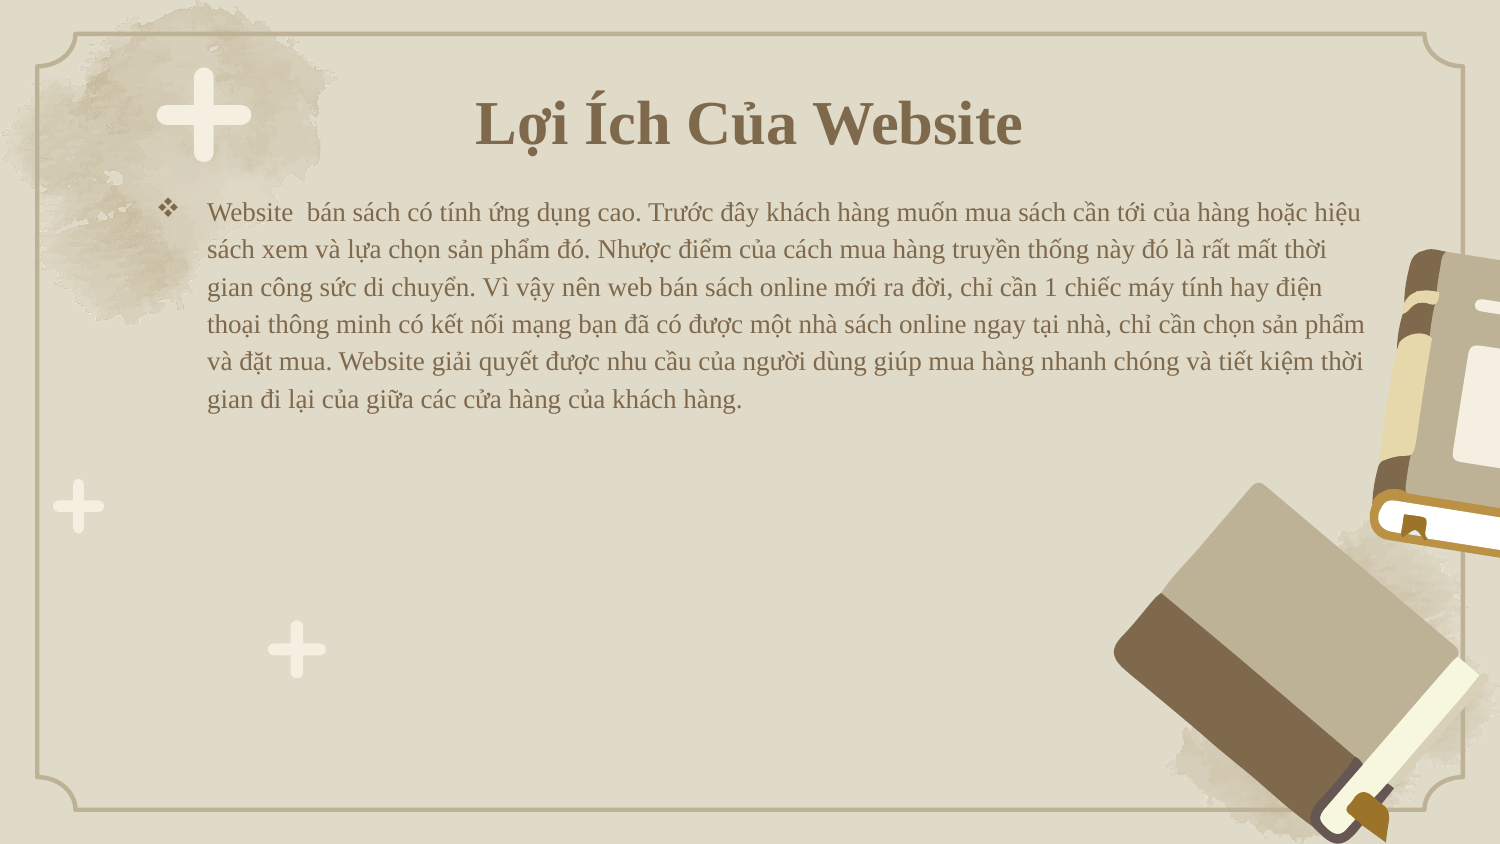

# Lợi Ích Của Website
Website  bán sách có tính ứng dụng cao. Trước đây khách hàng muốn mua sách cần tới của hàng hoặc hiệu sách xem và lựa chọn sản phẩm đó. Nhược điểm của cách mua hàng truyền thống này đó là rất mất thời gian công sức di chuyển. Vì vậy nên web bán sách online mới ra đời, chỉ cần 1 chiếc máy tính hay điện thoại thông minh có kết nối mạng bạn đã có được một nhà sách online ngay tại nhà, chỉ cần chọn sản phẩm và đặt mua. Website giải quyết được nhu cầu của người dùng giúp mua hàng nhanh chóng và tiết kiệm thời gian đi lại của giữa các cửa hàng của khách hàng.